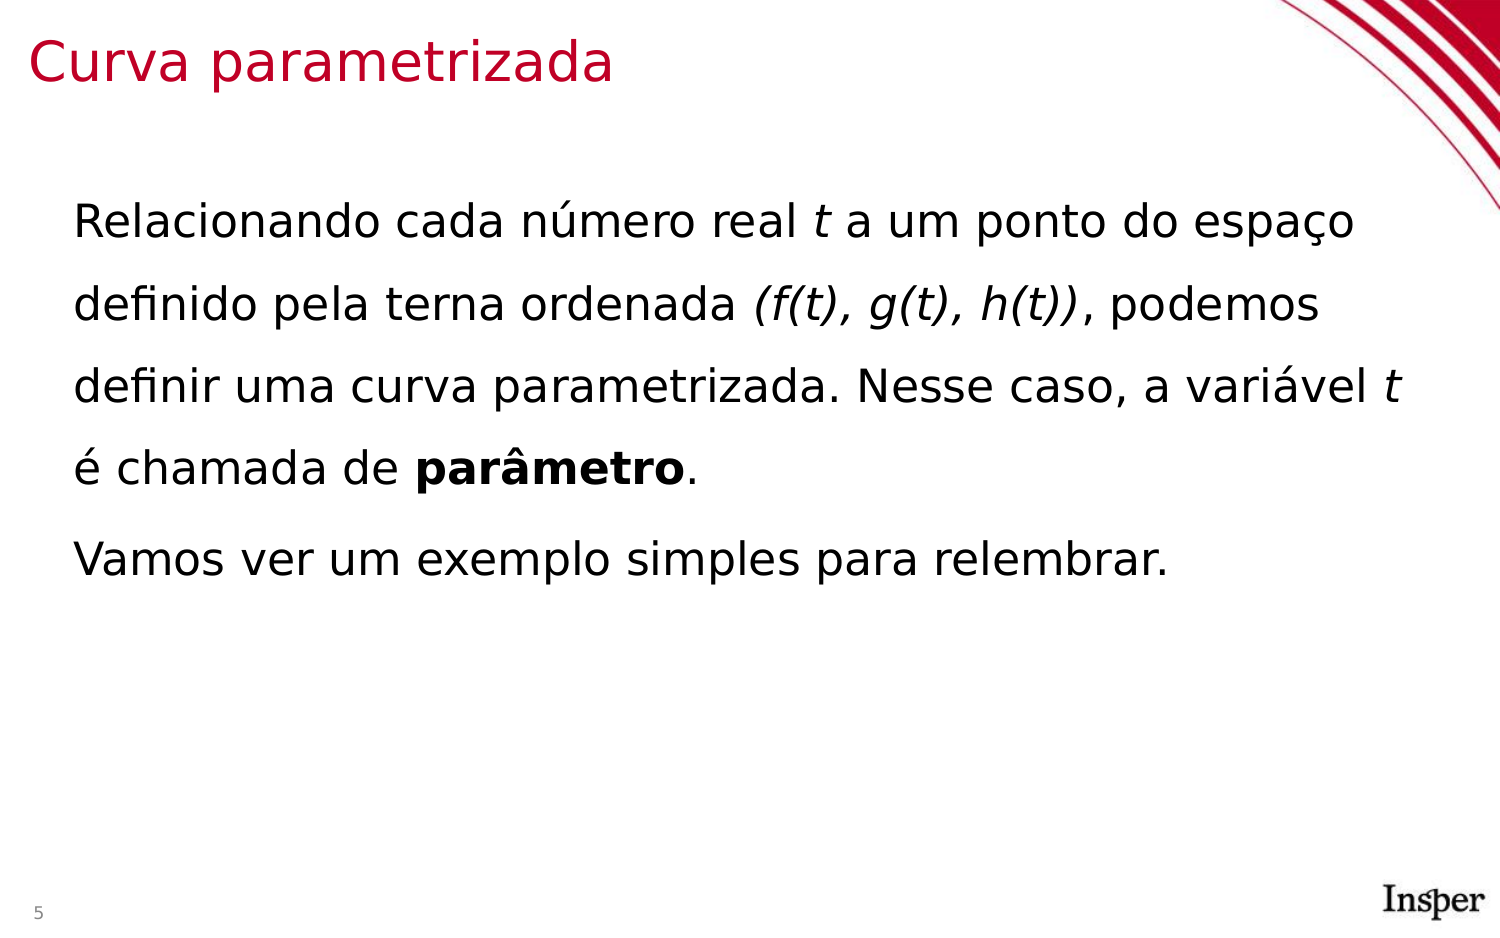

# Curva parametrizada
Relacionando cada número real t a um ponto do espaço definido pela terna ordenada (f(t), g(t), h(t)), podemos definir uma curva parametrizada. Nesse caso, a variável t é chamada de parâmetro.
Vamos ver um exemplo simples para relembrar.
5